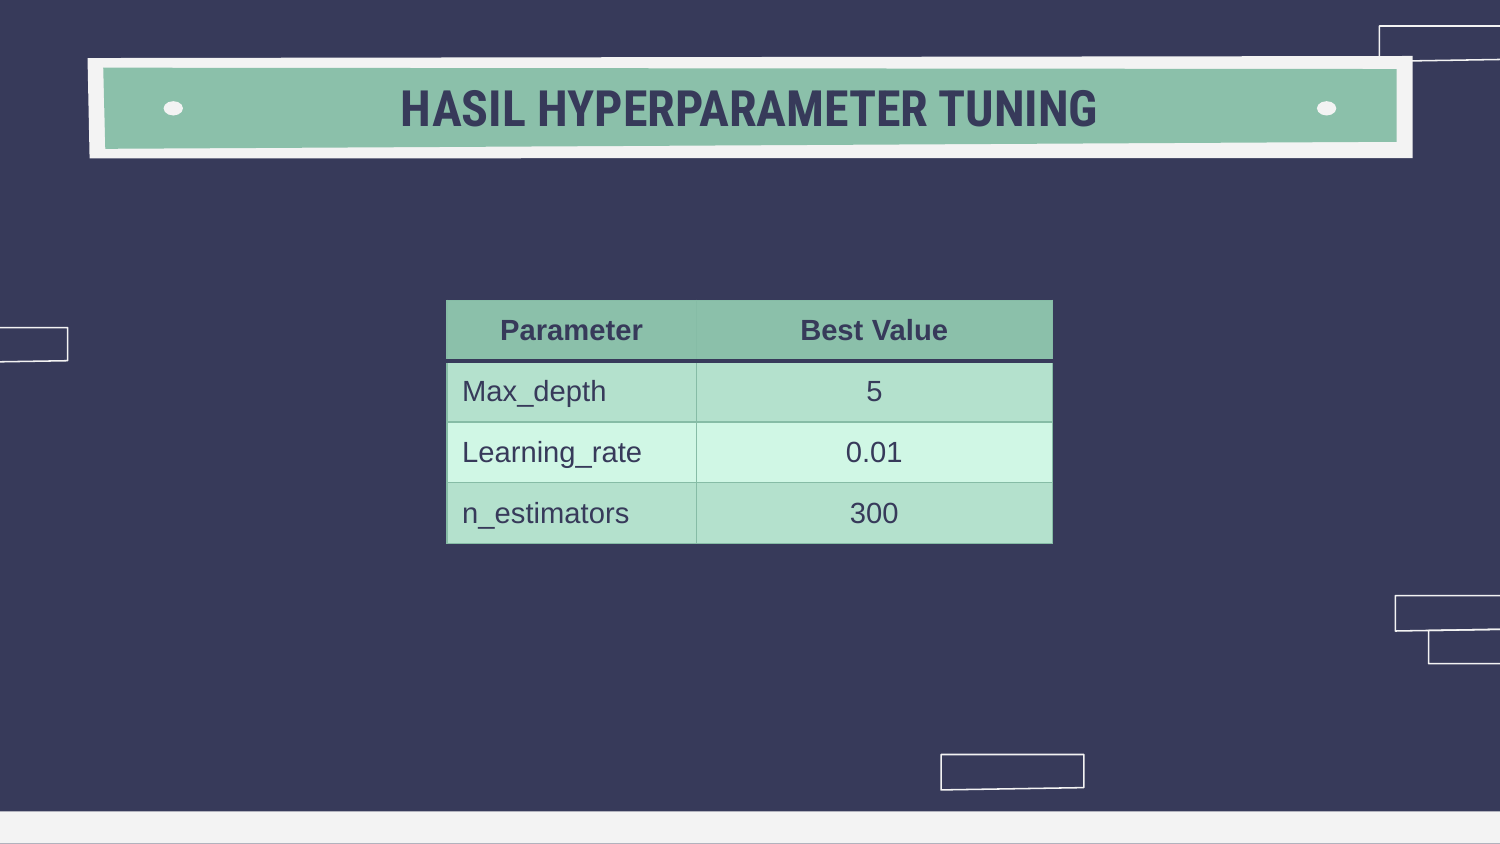

# HASIL HYPERPARAMETER TUNING
| Parameter | Best Value |
| --- | --- |
| Max\_depth | 5 |
| Learning\_rate | 0.01 |
| n\_estimators | 300 |